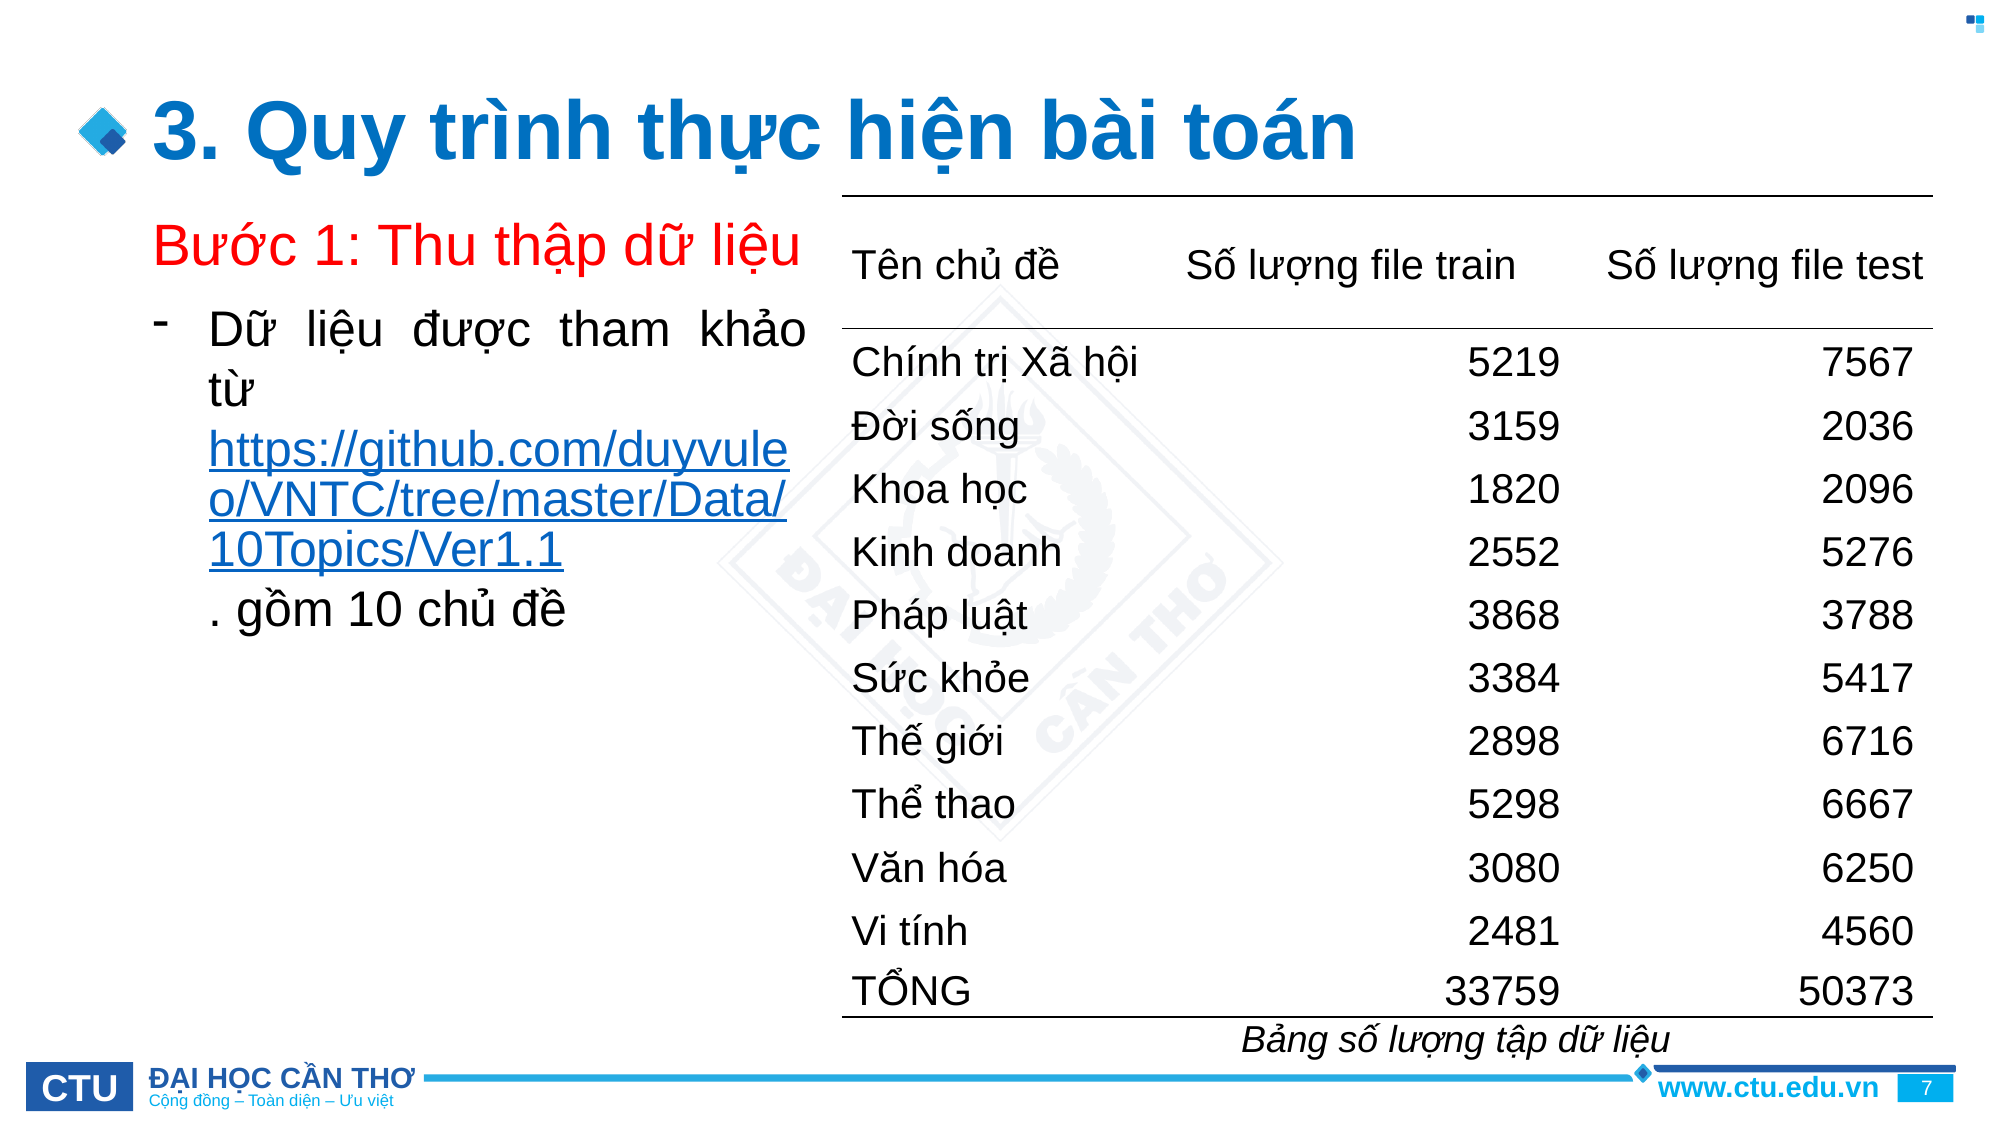

# 3. Quy trình thực hiện bài toán
| Tên chủ đề | Số lượng file train | Số lượng file test |
| --- | --- | --- |
| Chính trị Xã hội | 5219 | 7567 |
| Đời sống | 3159 | 2036 |
| Khoa học | 1820 | 2096 |
| Kinh doanh | 2552 | 5276 |
| Pháp luật | 3868 | 3788 |
| Sức khỏe | 3384 | 5417 |
| Thế giới | 2898 | 6716 |
| Thể thao | 5298 | 6667 |
| Văn hóa | 3080 | 6250 |
| Vi tính | 2481 | 4560 |
| TỔNG | 33759 | 50373 |
Bước 1: Thu thập dữ liệu
Dữ liệu được tham khảo từ https://github.com/duyvuleo/VNTC/tree/master/Data/10Topics/Ver1.1. gồm 10 chủ đề
Bảng số lượng tập dữ liệu